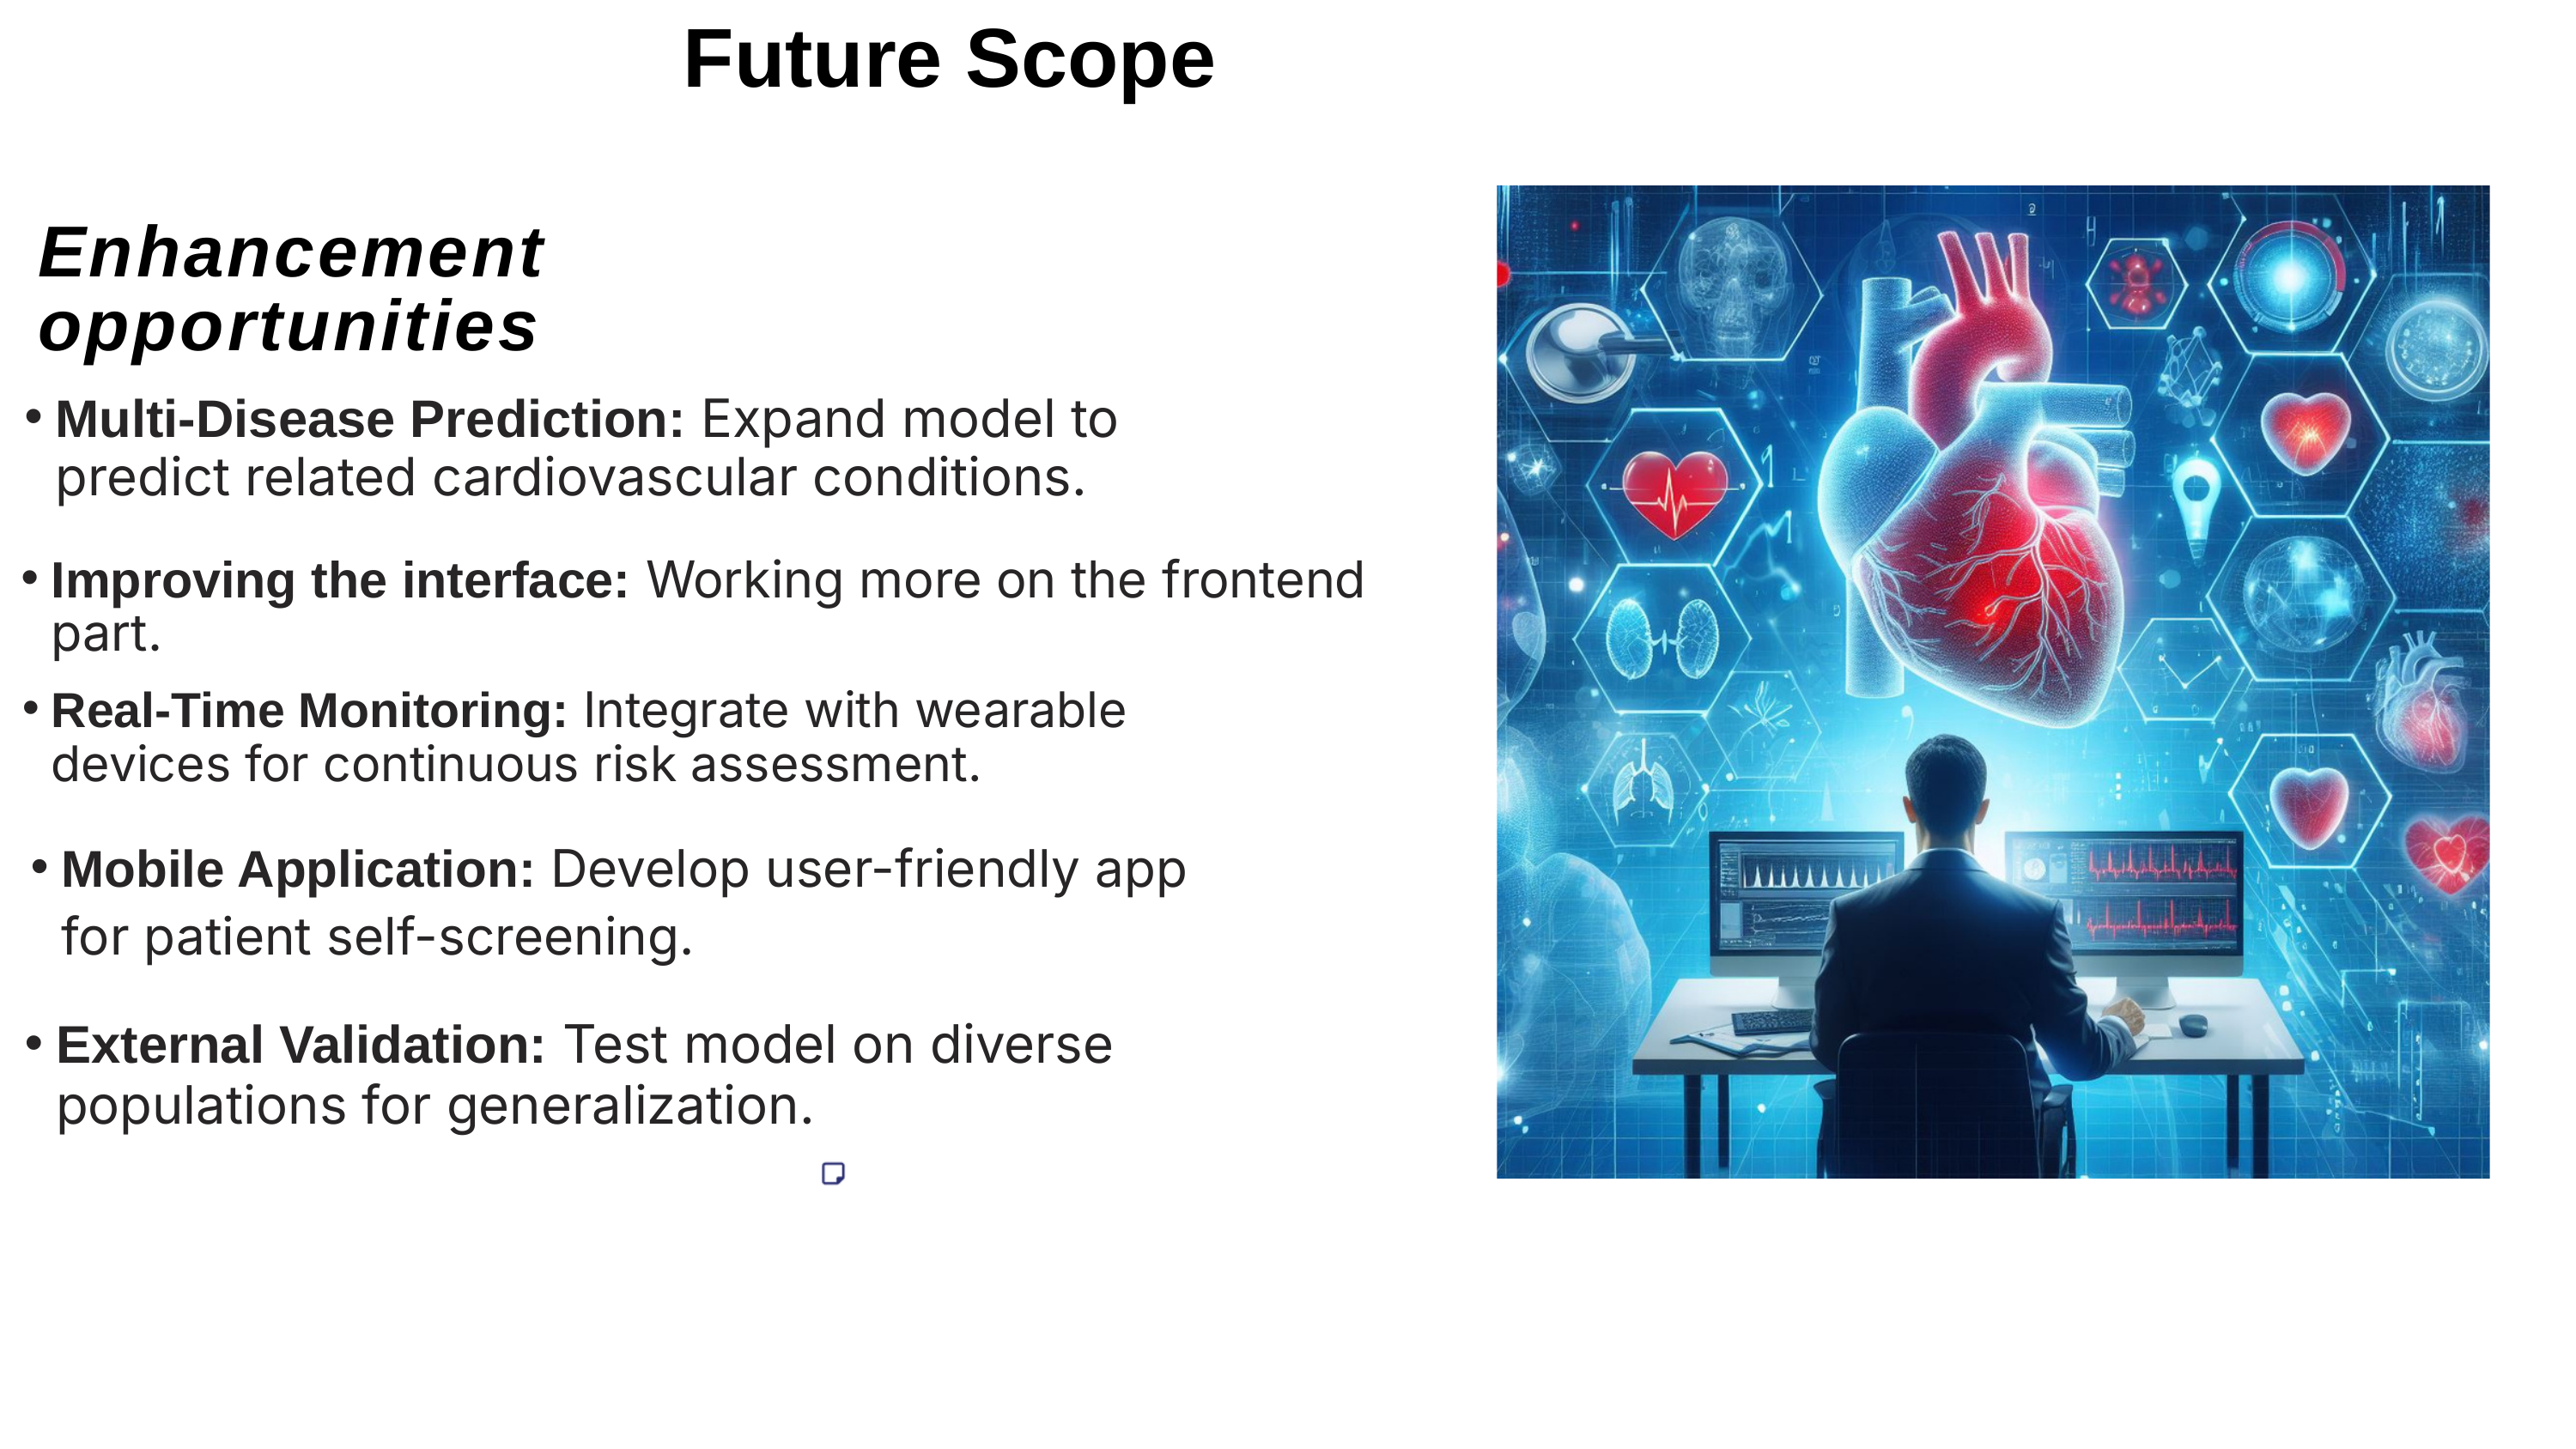

Future Scope

Enhancement opportunities
Multi-Disease Prediction: Expand model to predict related cardiovascular conditions.
Improving the interface: Working more on the frontend part.
Real-Time Monitoring: Integrate with wearable devices for continuous risk assessment.
Mobile Application: Develop user-friendly app for patient self-screening.
External Validation: Test model on diverse populations for generalization.